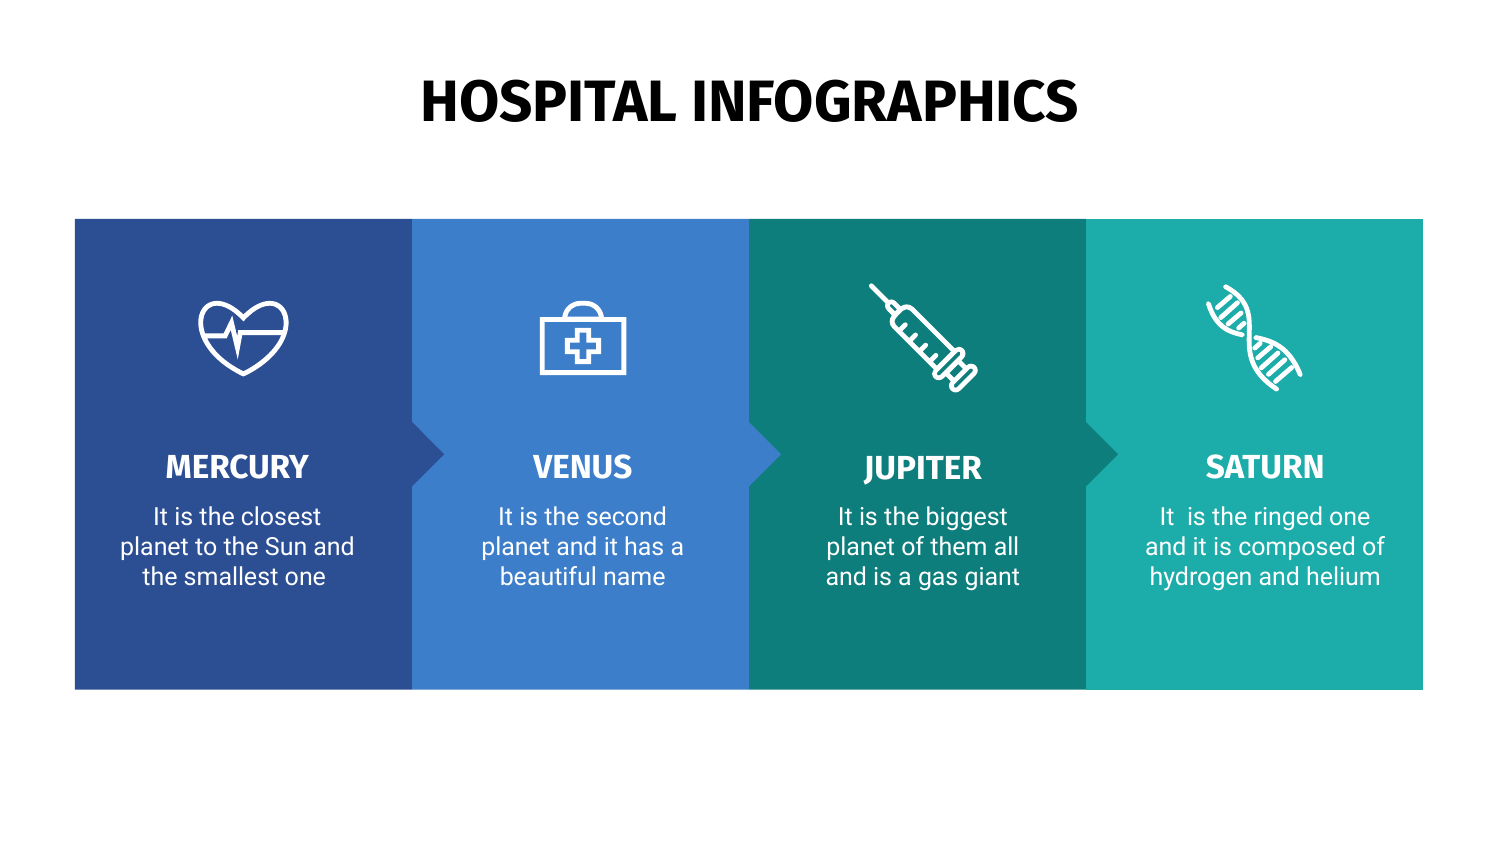

HOSPITAL INFOGRAPHICS

MERCURY
It is the closest planet to the Sun and the smallest one

VENUS
It is the second planet and it has a beautiful name

JUPITER
It is the biggest planet of them all and is a gas giant

SATURN
It  is the ringed one and it is composed of hydrogen and helium